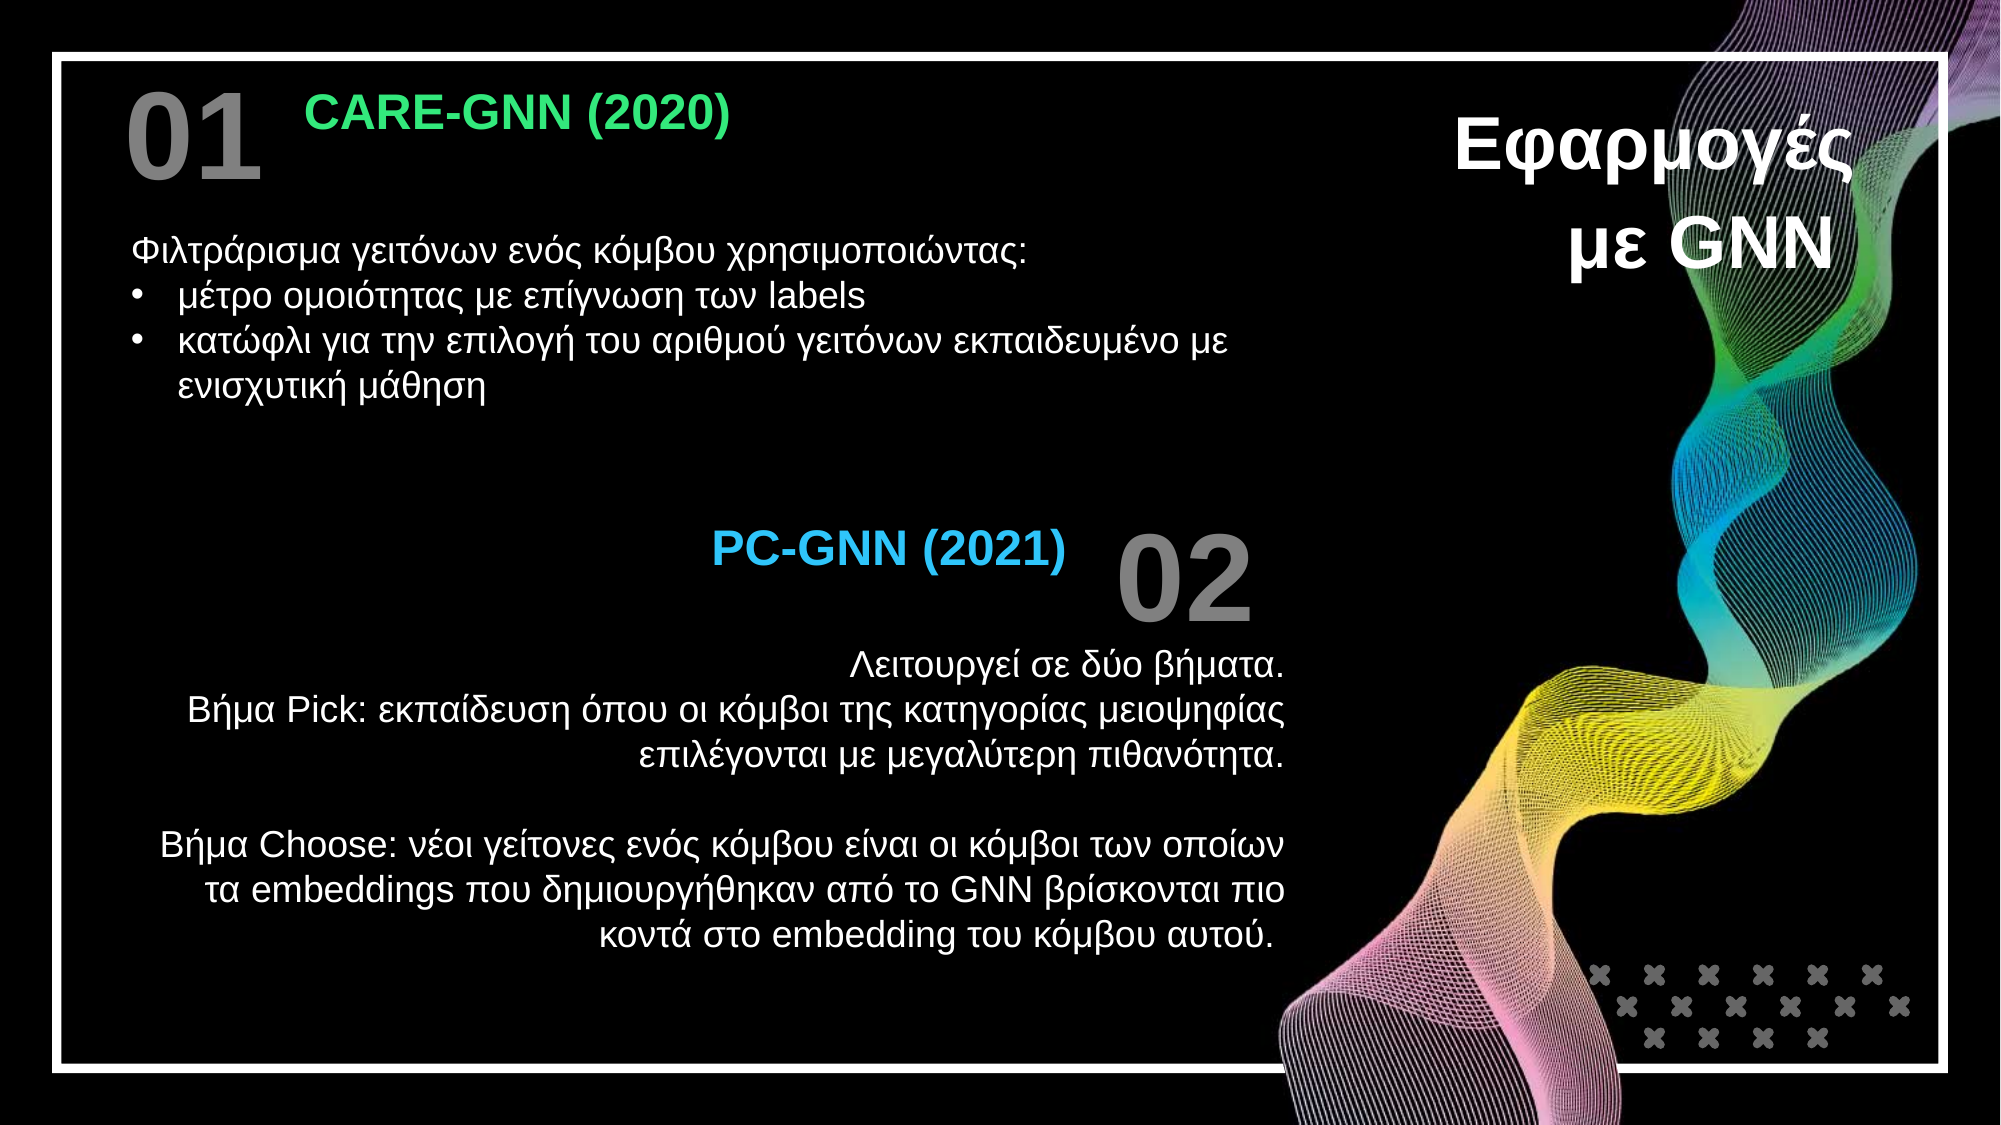

01
CARE-GNN (2020)
Φιλτράρισμα γειτόνων ενός κόμβου χρησιμοποιώντας:
μέτρο ομοιότητας με επίγνωση των labels
κατώφλι για την επιλογή του αριθμού γειτόνων εκπαιδευμένο με ενισχυτική μάθηση

Εφαρμογές με GNN
02
PC-GNN (2021)
Λειτουργεί σε δύο βήματα.
Bήμα Pick: εκπαίδευση όπου οι κόμβοι της κατηγορίας μειοψηφίας επιλέγονται με μεγαλύτερη πιθανότητα.

Βήμα Choose: νέοι γείτονες ενός κόμβου είναι οι κόμβοι των οποίων τα embeddings που δημιουργήθηκαν από το GNN βρίσκονται πιο κοντά στο embedding του κόμβου αυτού.